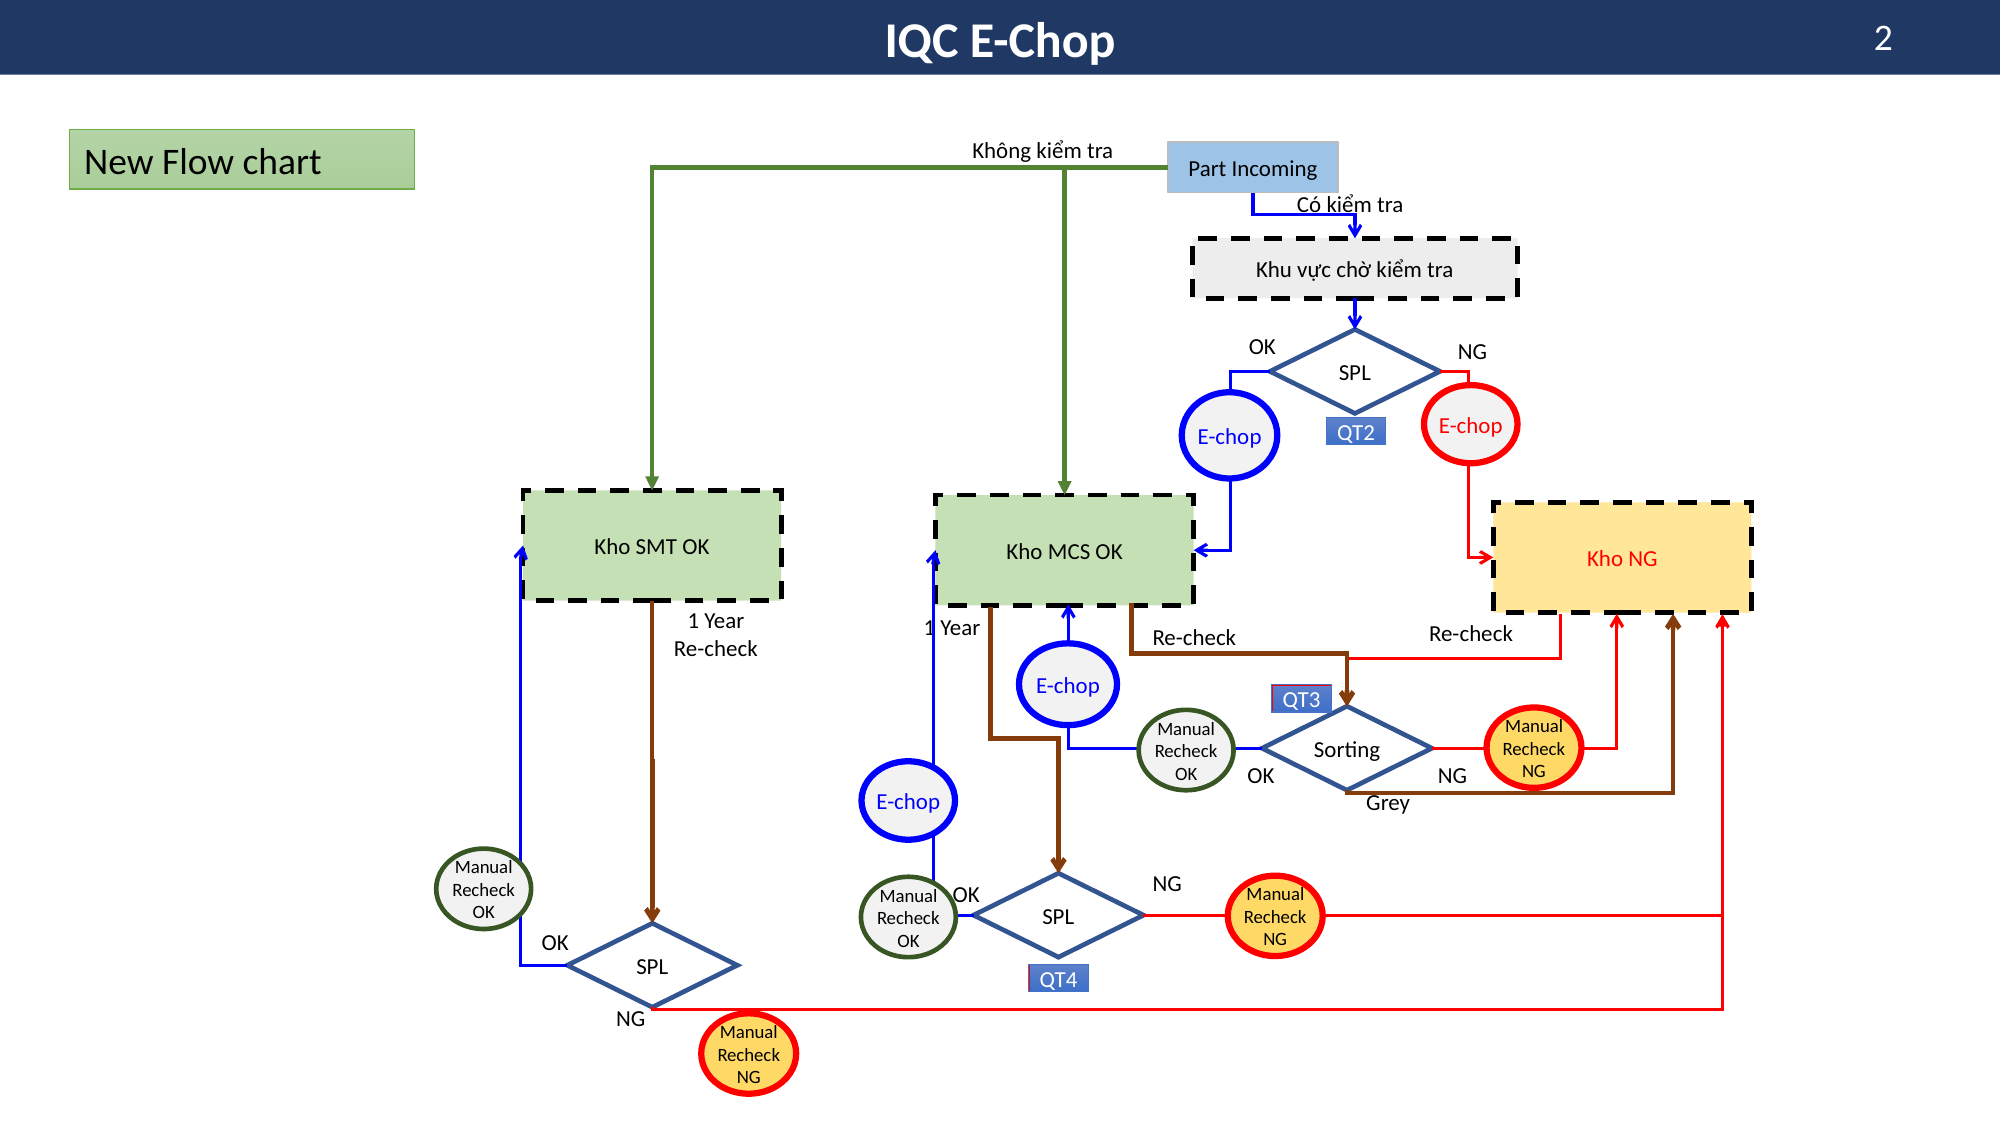

IQC E-Chop
2
New Flow chart
Không kiểm tra
Part Incoming
Có kiểm tra
Khu vực chờ kiểm tra
SPL
NG
OK
E-chop
E-chop
QT2
Kho SMT OK
Kho MCS OK
Kho NG

1 Year
Re-check
1 Year
Re-check
Re-check
E-chop
QT3
Sorting
Manual Recheck NG
Manual Recheck OK
OK
NG
E-chop
Grey
Manual Recheck OK
NG
SPL
Manual Recheck NG
Manual Recheck OK
OK
OK
SPL
QT4
NG
Manual Recheck NG